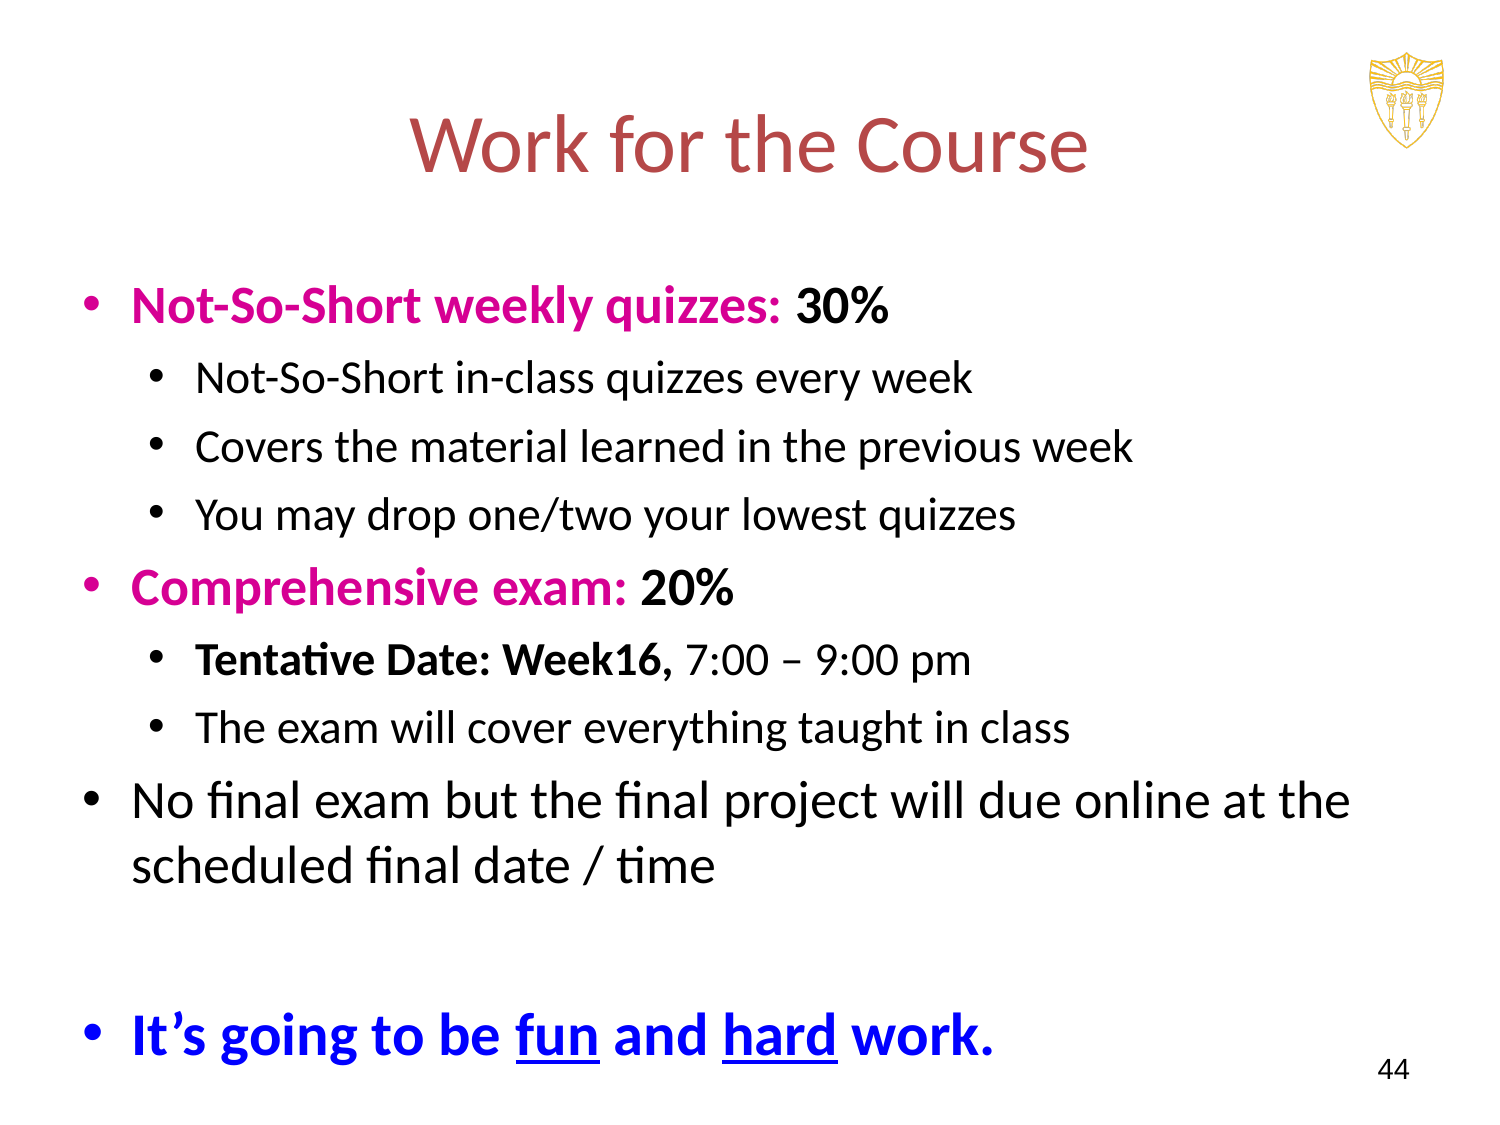

# Work for the Course
Not-So-Short weekly quizzes: 30%
Not-So-Short in-class quizzes every week
Covers the material learned in the previous week
You may drop one/two your lowest quizzes
Comprehensive exam: 20%
Tentative Date: Week16, 7:00 – 9:00 pm
The exam will cover everything taught in class
No final exam but the final project will due online at the scheduled final date / time

It’s going to be fun and hard work.

44